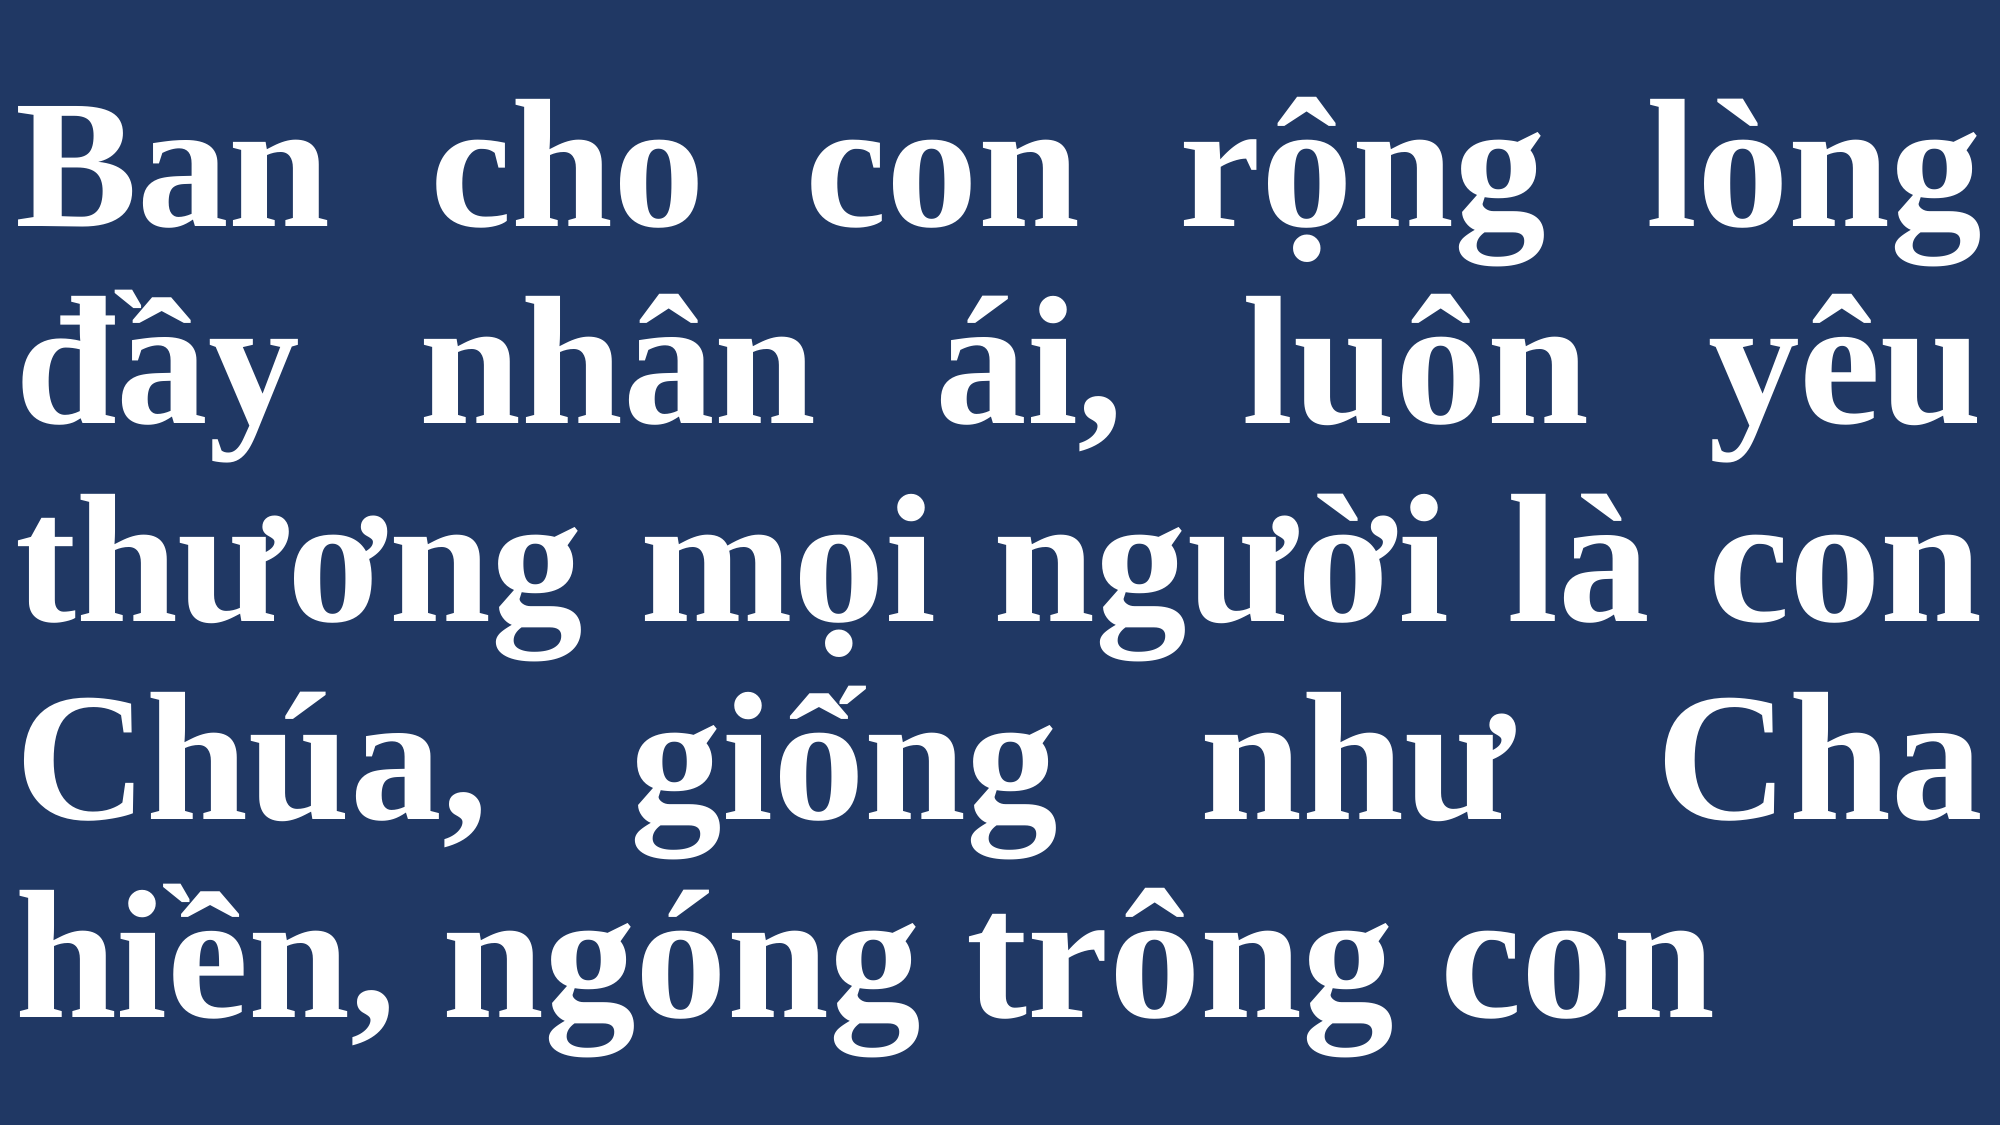

# Ban cho con rộng lòng đầy nhân ái, luôn yêu thương mọi người là con Chúa, giống như Cha hiền, ngóng trông con